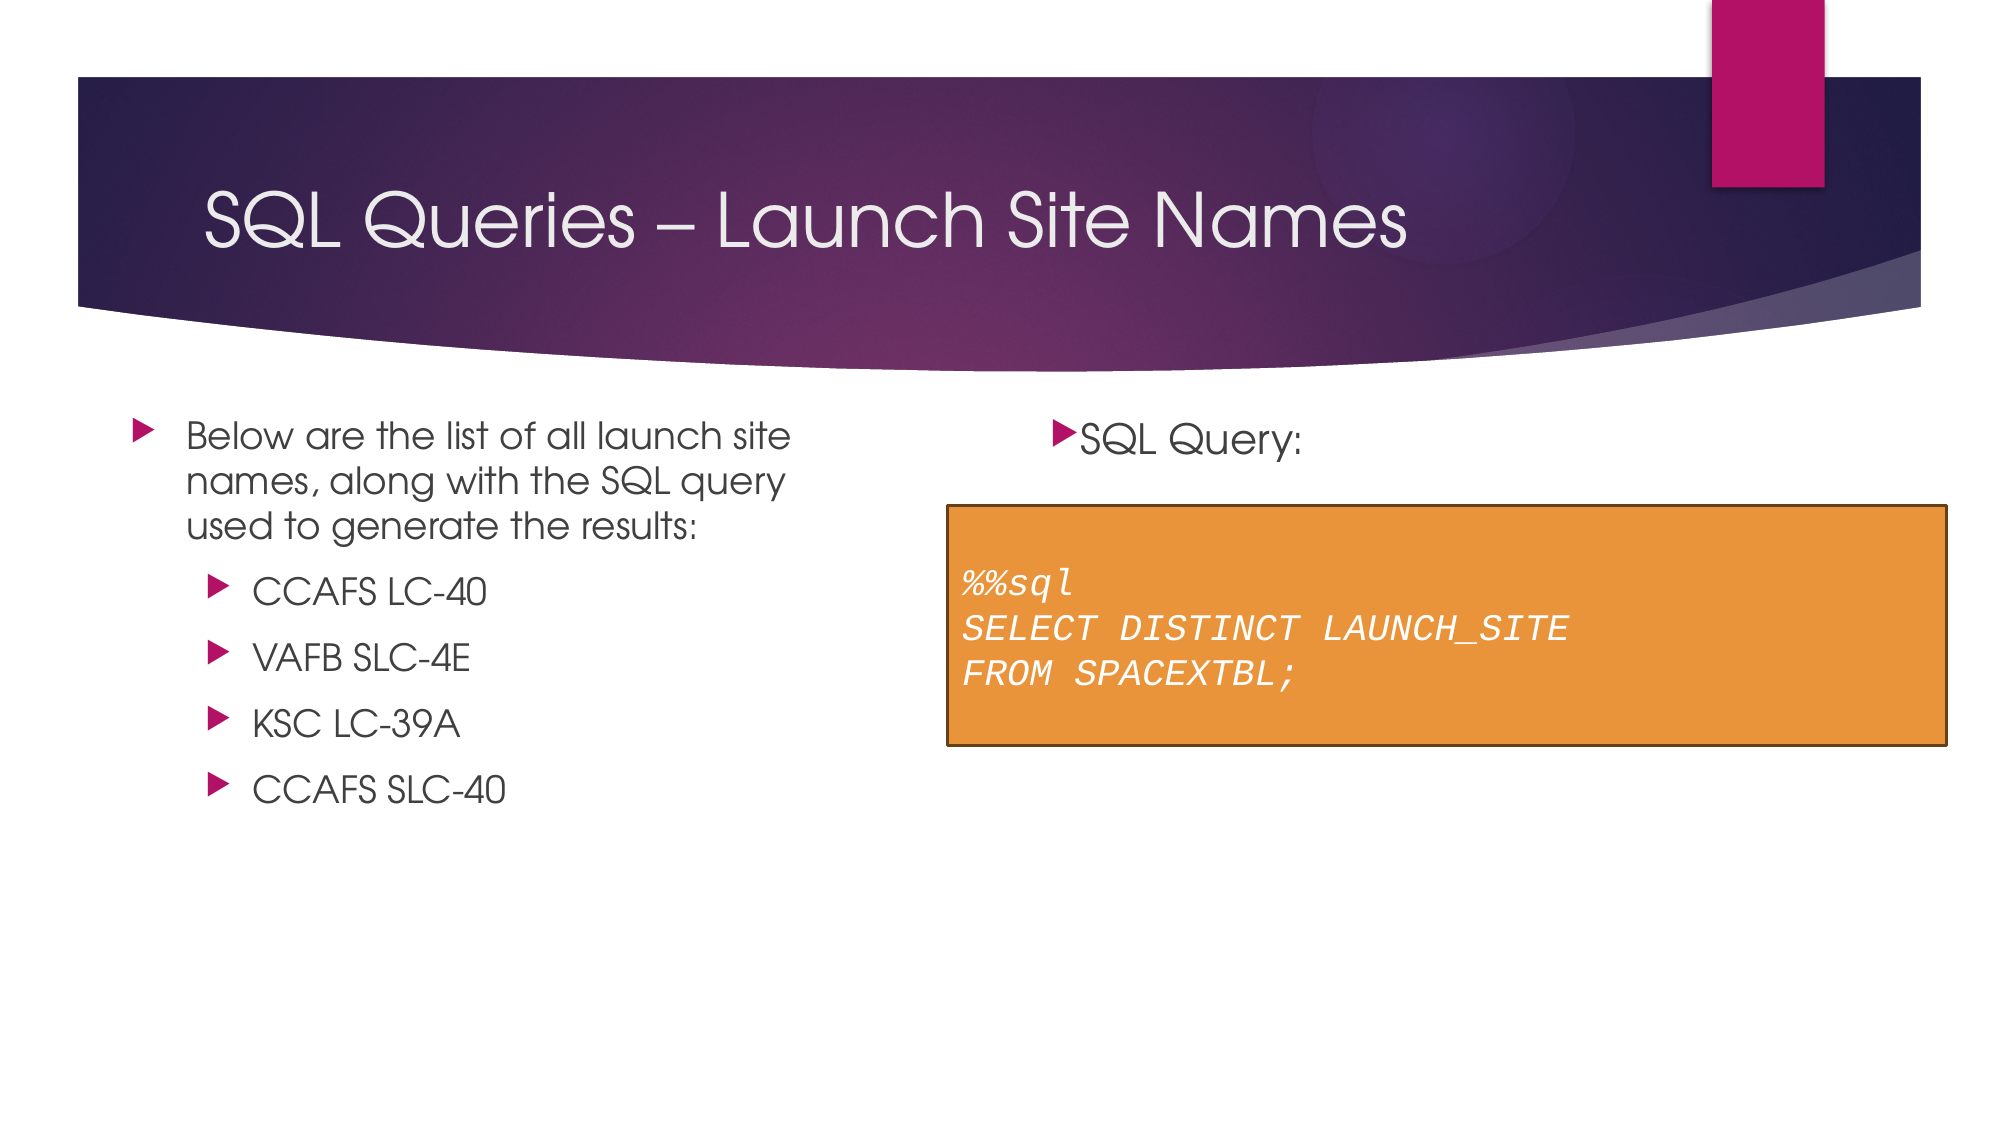

# SQL Queries – Launch Site Names
Below are the list of all launch site names, along with the SQL query used to generate the results:
CCAFS LC-40
VAFB SLC-4E
KSC LC-39A
CCAFS SLC-40
SQL Query:

%%sql
SELECT DISTINCT LAUNCH_SITE
FROM SPACEXTBL;